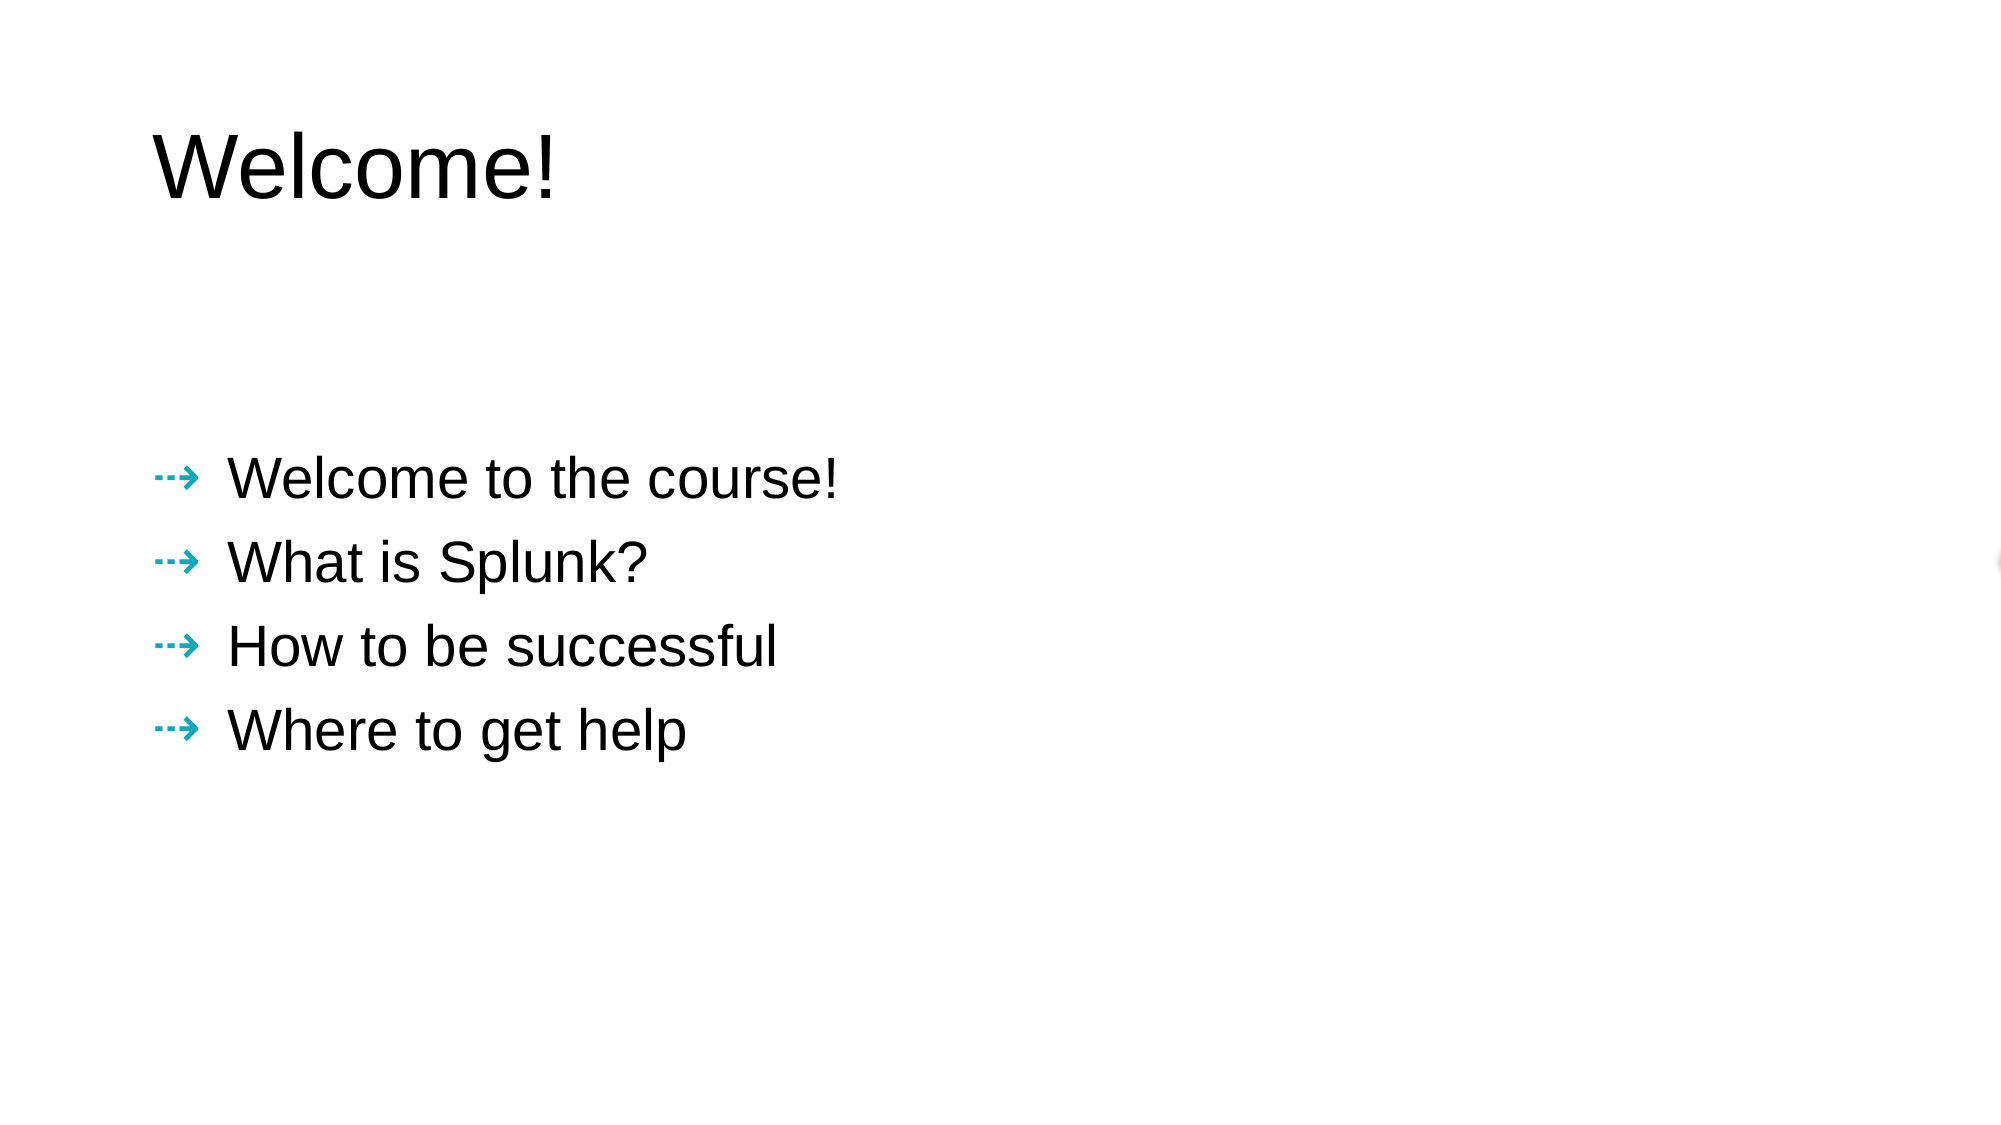

# Welcome!

Welcome to the course!
What is Splunk?
How to be successful
Where to get help